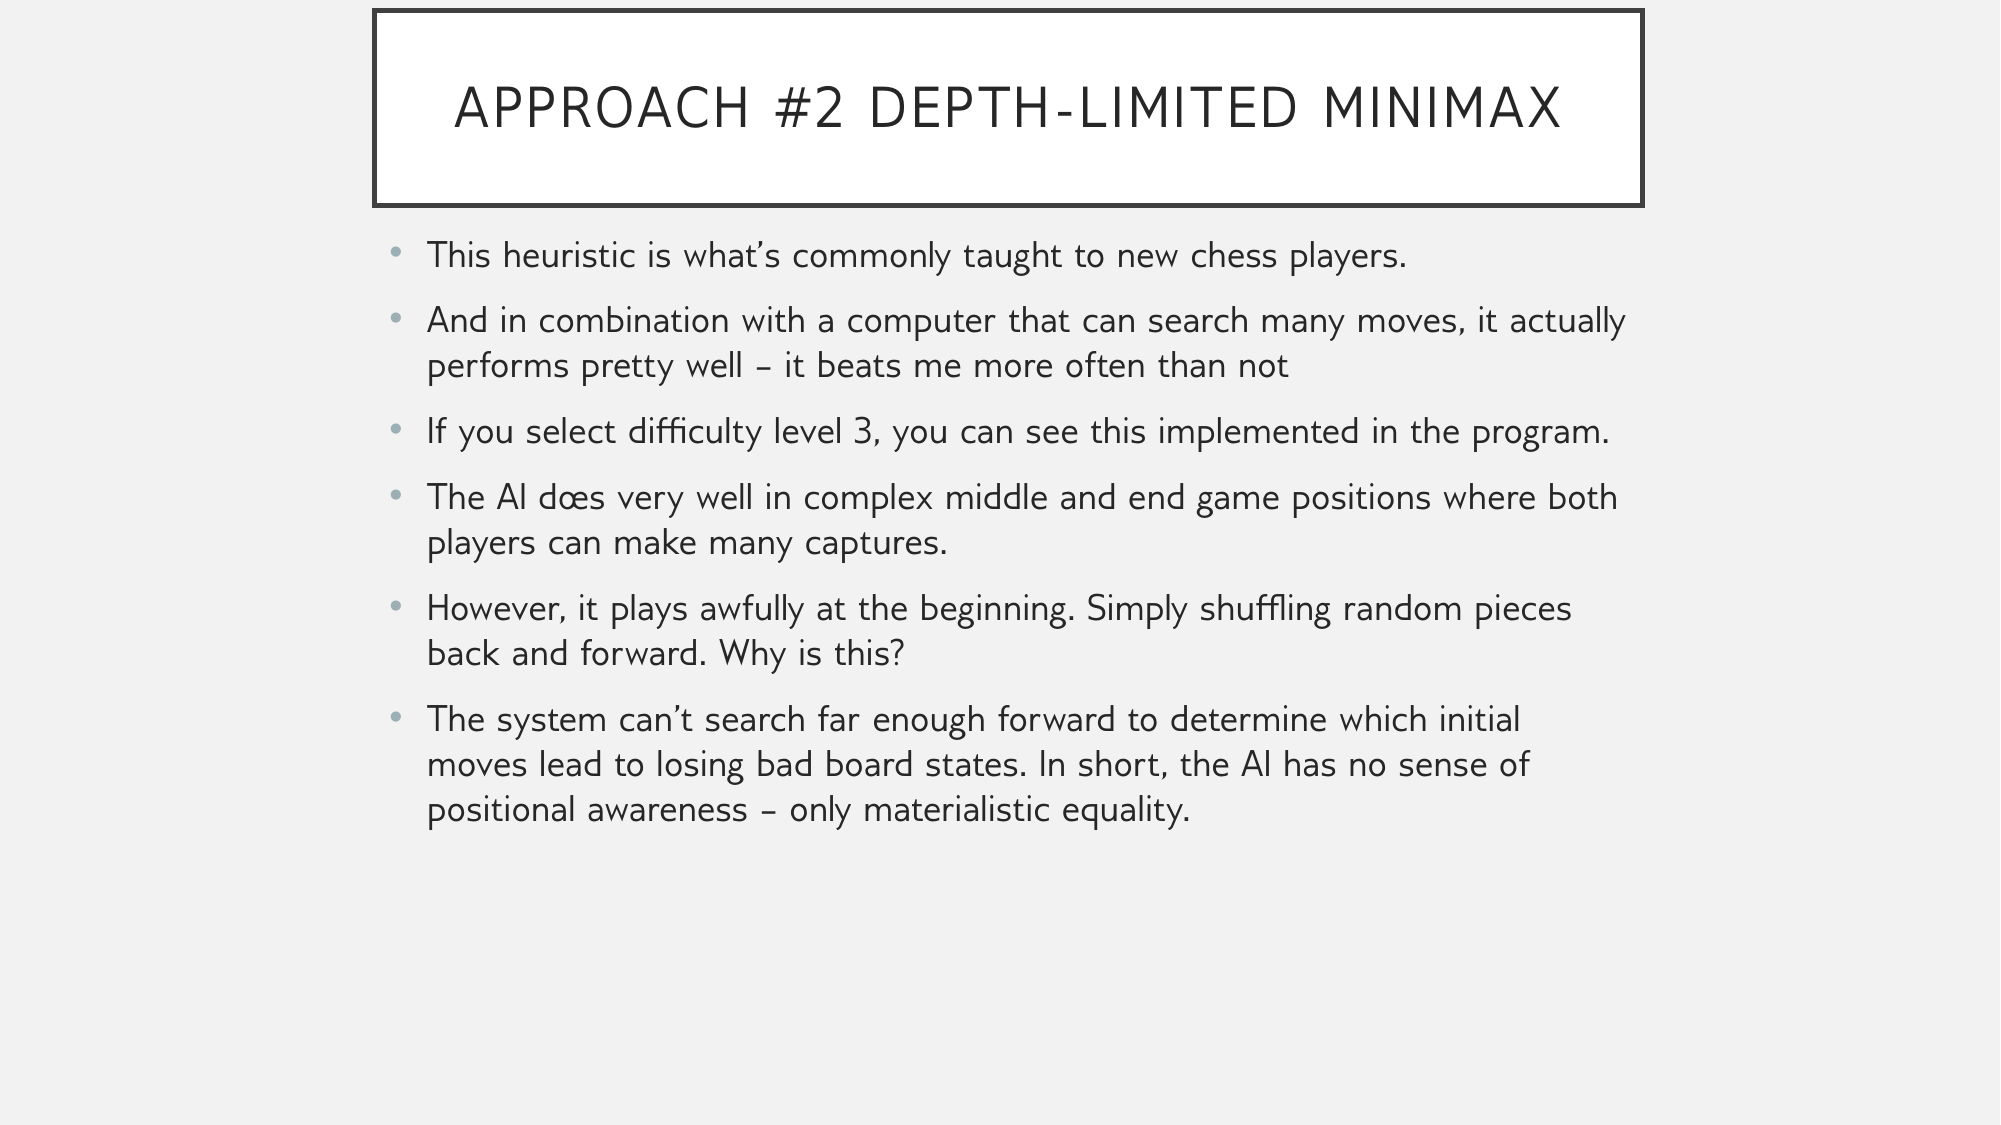

# Approach #2 Depth-Limited Minimax
This heuristic is what’s commonly taught to new chess players.
And in combination with a computer that can search many moves, it actually performs pretty well – it beats me more often than not
If you select difficulty level 3, you can see this implemented in the program.
The AI does very well in complex middle and end game positions where both players can make many captures.
However, it plays awfully at the beginning. Simply shuffling random pieces back and forward. Why is this?
The system can’t search far enough forward to determine which initial moves lead to losing bad board states. In short, the AI has no sense of positional awareness – only materialistic equality.